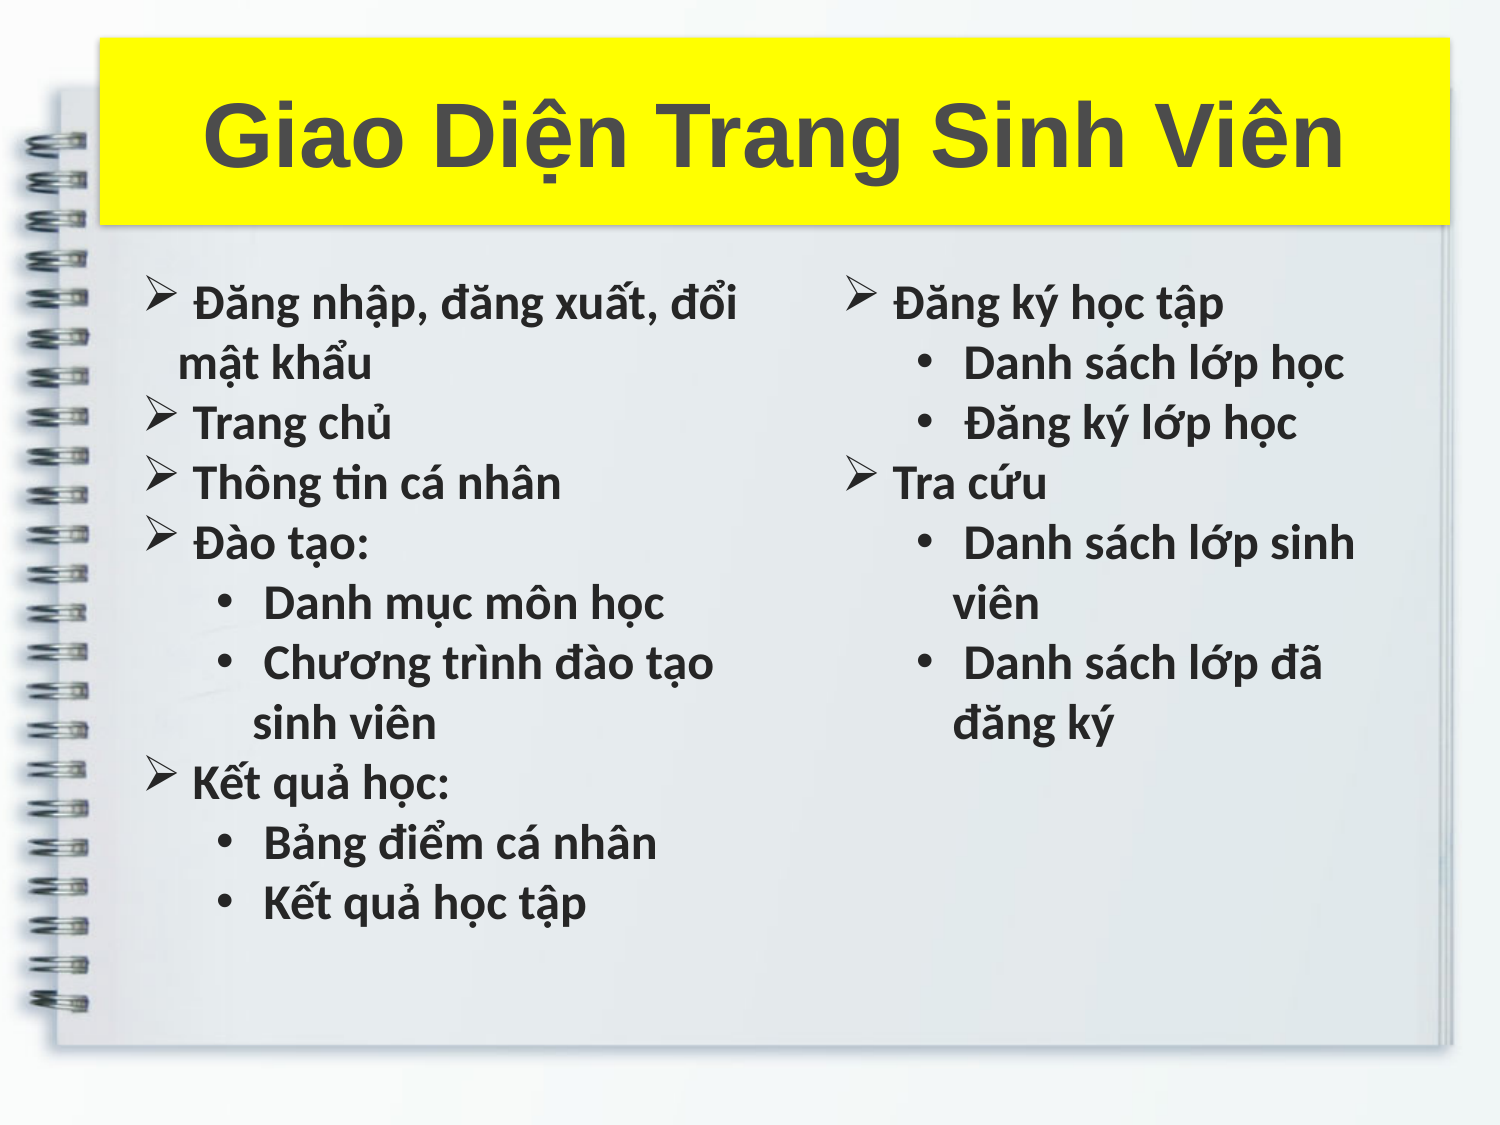

Giao Diện Trang Sinh Viên
 Đăng nhập, đăng xuất, đổi mật khẩu
 Trang chủ
 Thông tin cá nhân
 Đào tạo:
 Danh mục môn học
 Chương trình đào tạo sinh viên
 Kết quả học:
 Bảng điểm cá nhân
 Kết quả học tập
 Đăng ký học tập
 Danh sách lớp học
 Đăng ký lớp học
 Tra cứu
 Danh sách lớp sinh viên
 Danh sách lớp đã đăng ký